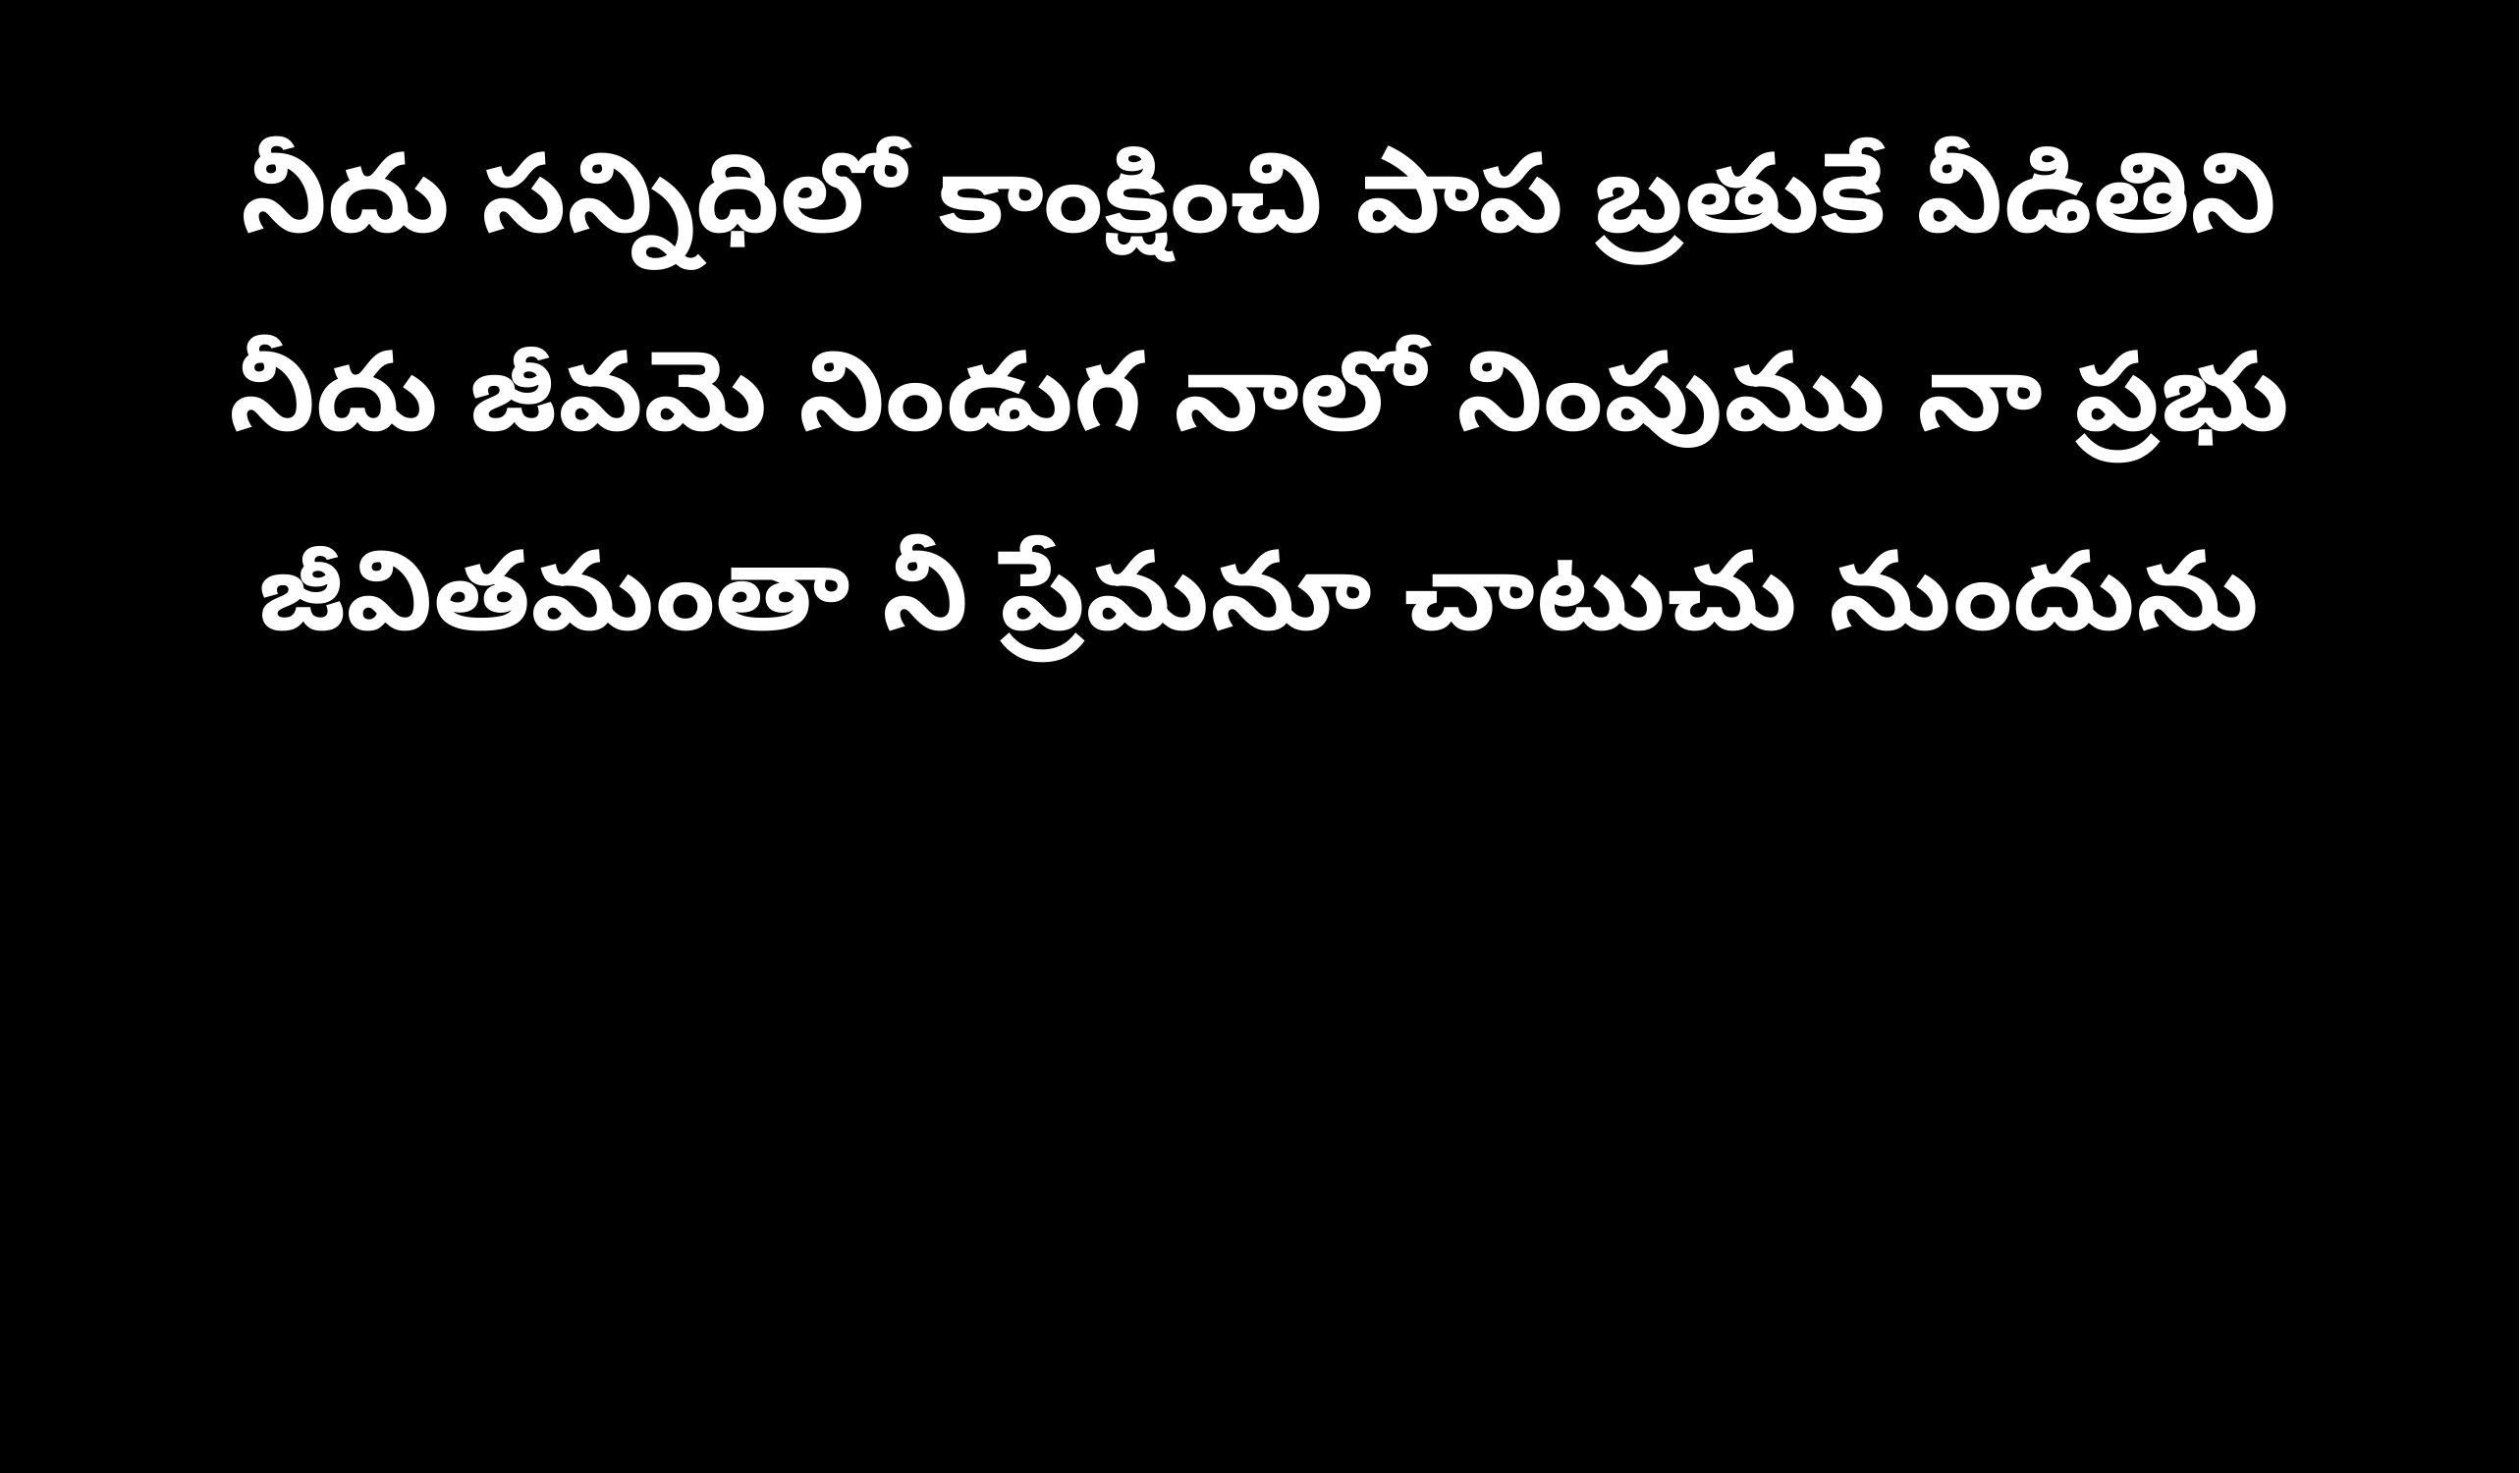

నీదు సన్నిధిలో కాంక్షించి పాప బ్రతుకే వీడితిని
నీదు జీవమె నిండుగ నాలో నింపుము నా ప్రభు
జీవితమంతా నీ ప్రేమనూ చాటుచు నుందును